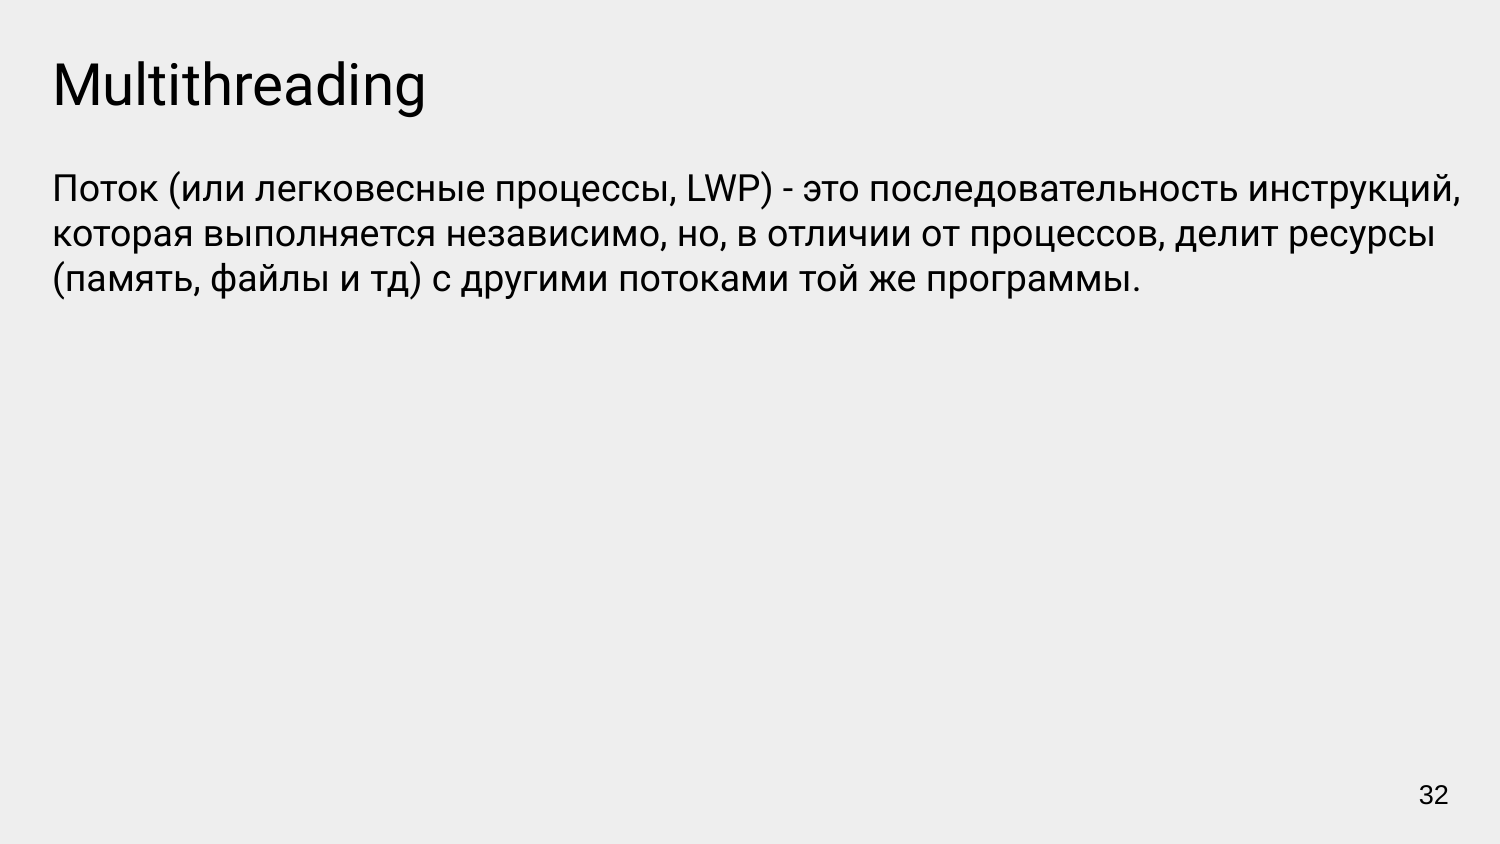

# Multithreading
Поток (или легковесные процессы, LWP) - это последовательность инструкций, которая выполняется независимо, но, в отличии от процессов, делит ресурсы (память, файлы и тд) с другими потоками той же программы.
32